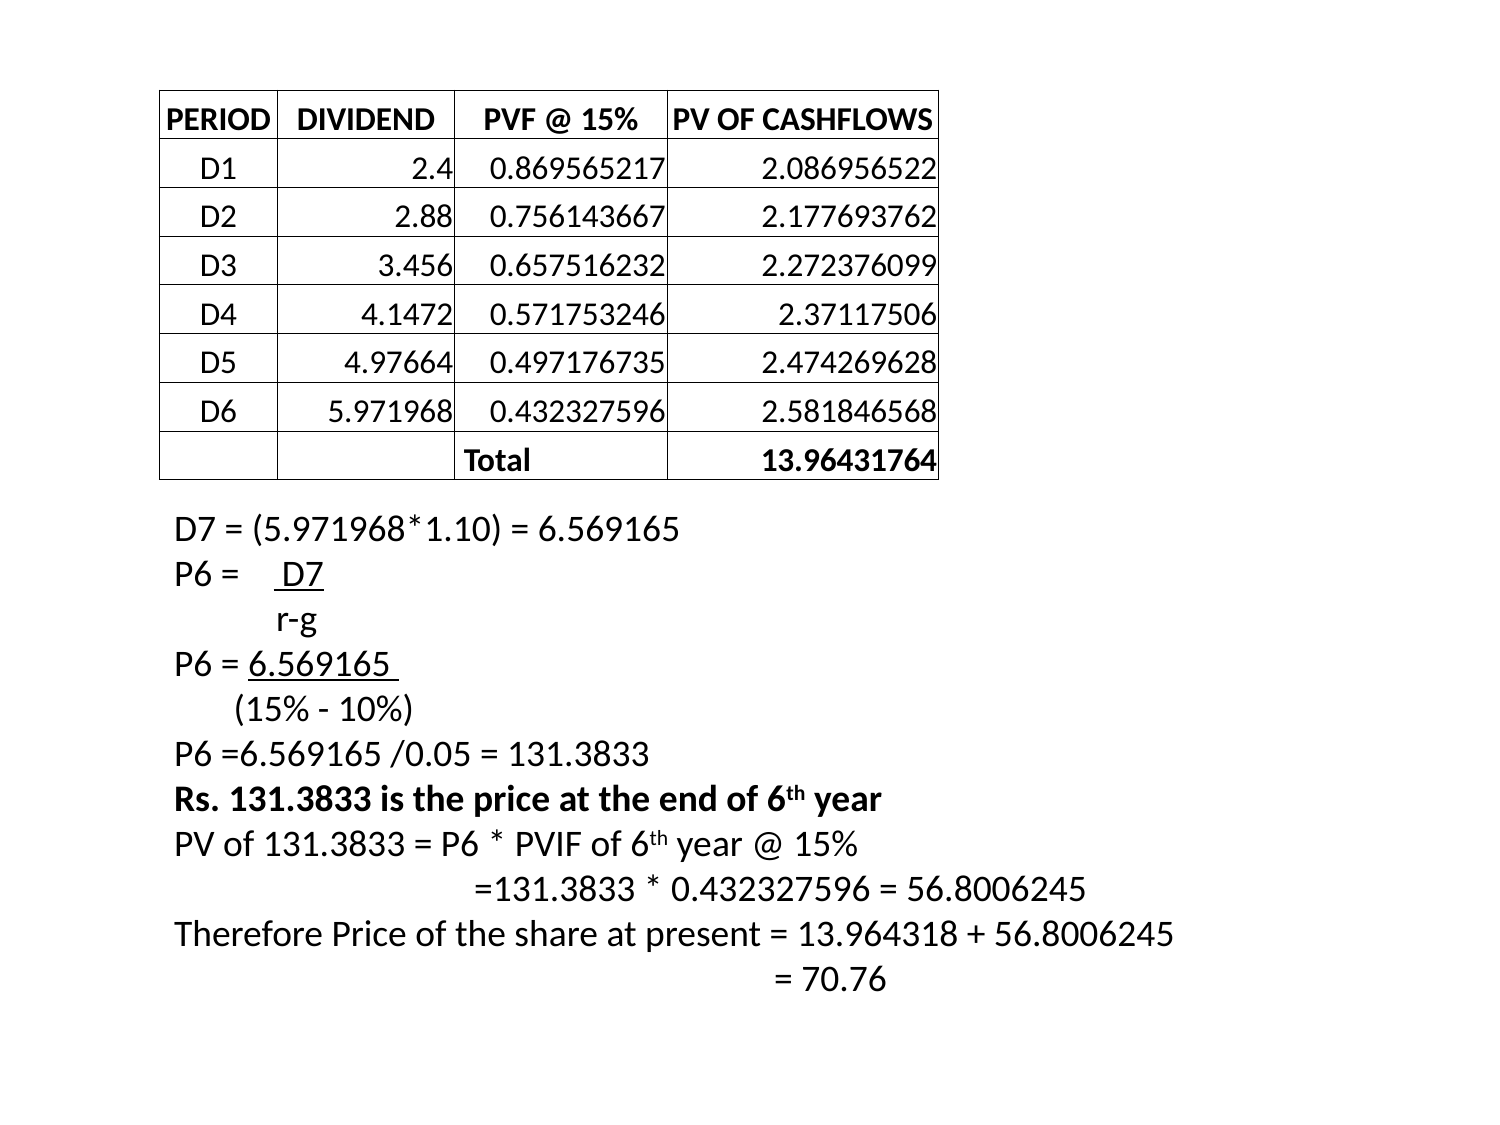

| PERIOD | DIVIDEND | PVF @ 15% | PV OF CASHFLOWS |
| --- | --- | --- | --- |
| D1 | 2.4 | 0.869565217 | 2.086956522 |
| D2 | 2.88 | 0.756143667 | 2.177693762 |
| D3 | 3.456 | 0.657516232 | 2.272376099 |
| D4 | 4.1472 | 0.571753246 | 2.37117506 |
| D5 | 4.97664 | 0.497176735 | 2.474269628 |
| D6 | 5.971968 | 0.432327596 | 2.581846568 |
|  |  | Total | 13.96431764 |
D7 = (5.971968*1.10) = 6.569165
P6 =     D7
            r-g
P6 = 6.569165
       (15% - 10%)
P6 =6.569165 /0.05 = 131.3833
Rs. 131.3833 is the price at the end of 6th year
PV of 131.3833 = P6 * PVIF of 6th year @ 15%
		=131.3833 * 0.432327596 = 56.8006245
Therefore Price of the share at present = 13.964318 + 56.8006245
				= 70.76